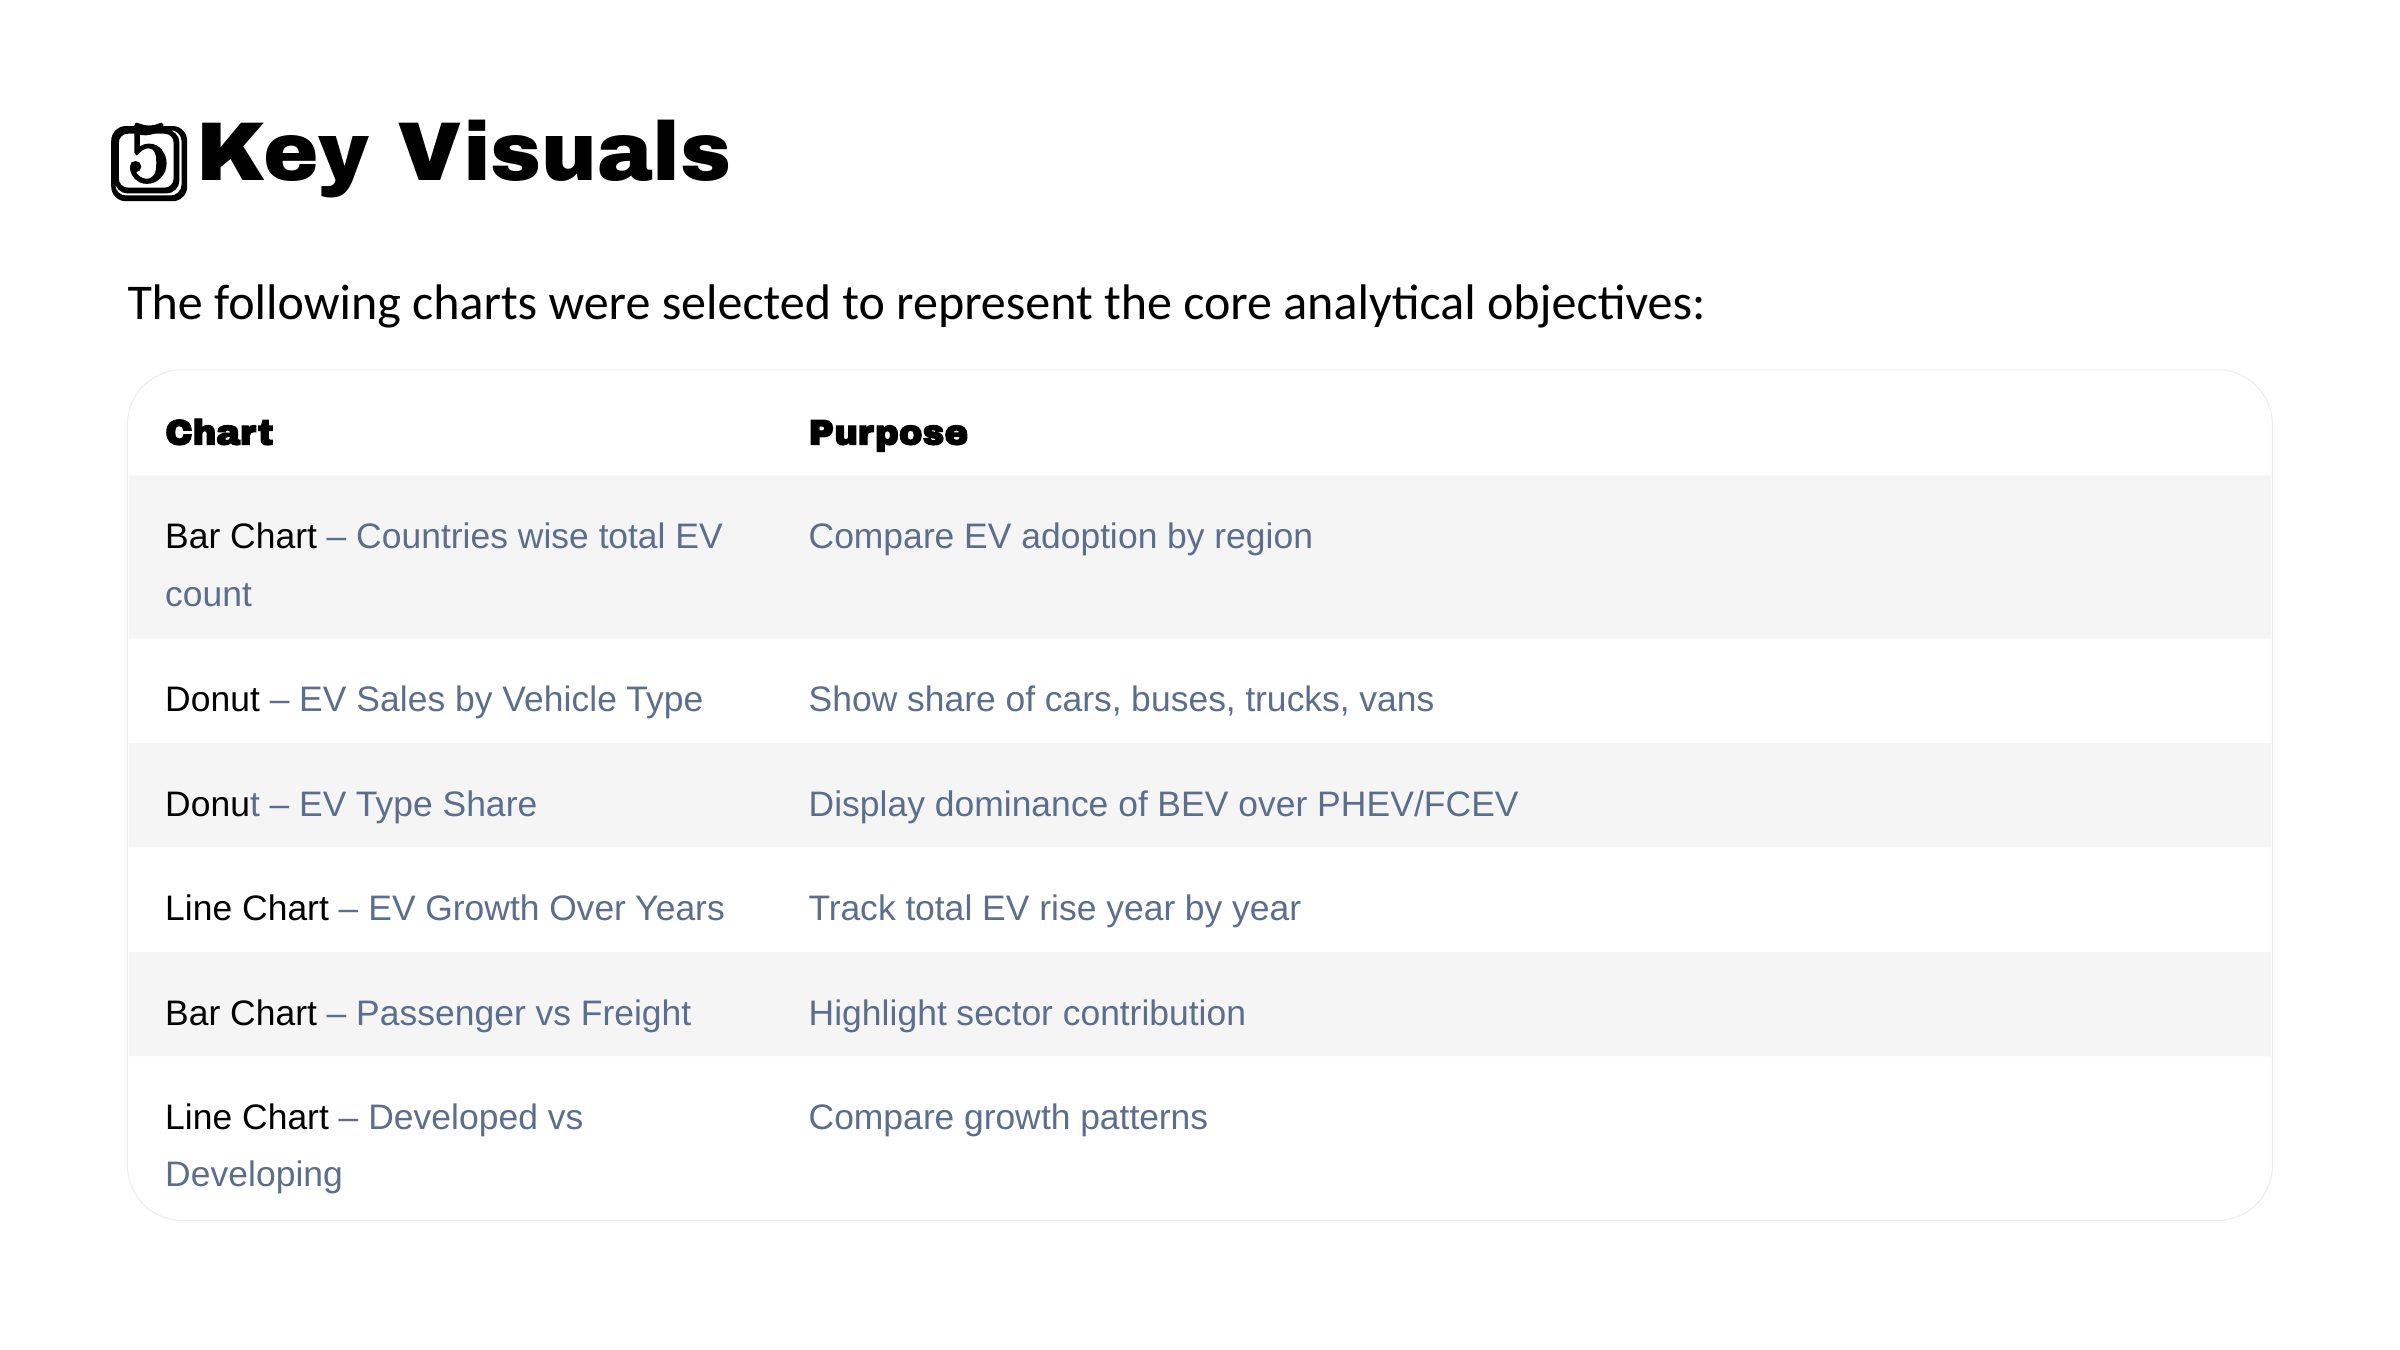

5️⃣ Key Visuals
The following charts were selected to represent the core analytical objectives:

Chart
Purpose

Bar Chart – Countries wise total EV count
Compare EV adoption by region

Donut – EV Sales by Vehicle Type
Show share of cars, buses, trucks, vans

Donut – EV Type Share
Display dominance of BEV over PHEV/FCEV

Line Chart – EV Growth Over Years
Track total EV rise year by year

Bar Chart – Passenger vs Freight
Highlight sector contribution

Line Chart – Developed vs Developing
Compare growth patterns